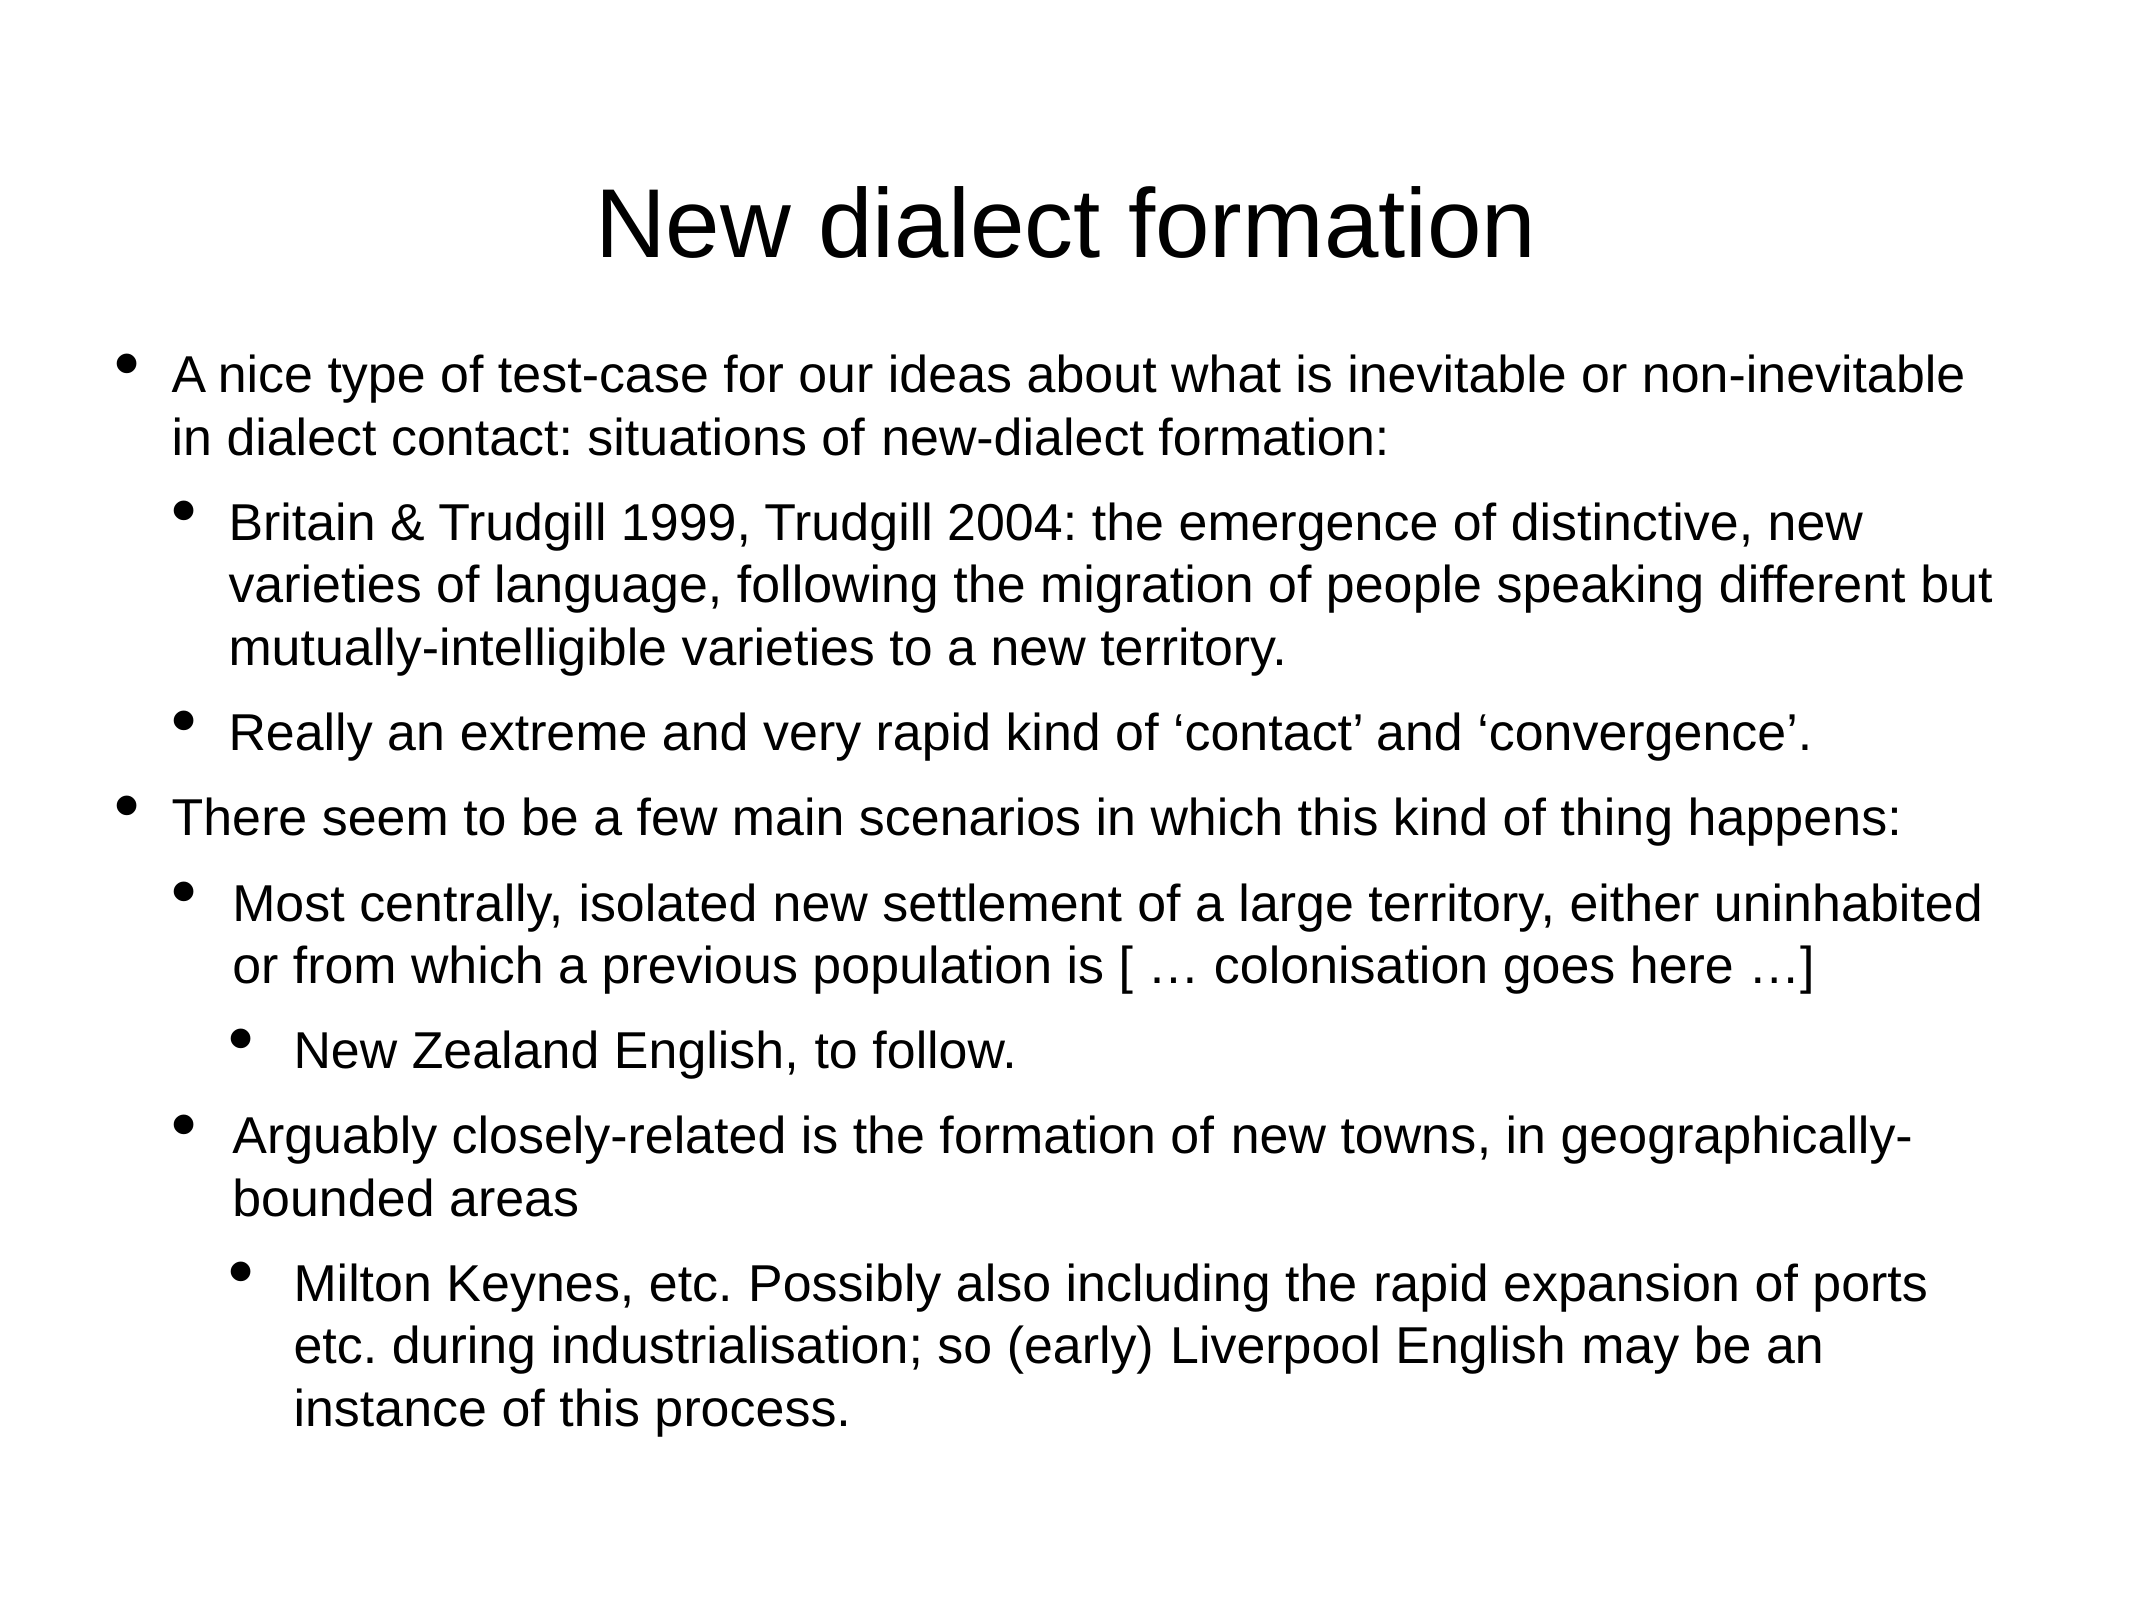

# New dialect formation
A nice type of test-case for our ideas about what is inevitable or non-inevitable in dialect contact: situations of new-dialect formation:
Britain & Trudgill 1999, Trudgill 2004: the emergence of distinctive, new varieties of language, following the migration of people speaking different but mutually-intelligible varieties to a new territory.
Really an extreme and very rapid kind of ‘contact’ and ‘convergence’.
There seem to be a few main scenarios in which this kind of thing happens:
Most centrally, isolated new settlement of a large territory, either uninhabited or from which a previous population is [ … colonisation goes here …]
New Zealand English, to follow.
Arguably closely-related is the formation of new towns, in geographically-bounded areas
Milton Keynes, etc. Possibly also including the rapid expansion of ports etc. during industrialisation; so (early) Liverpool English may be an instance of this process.